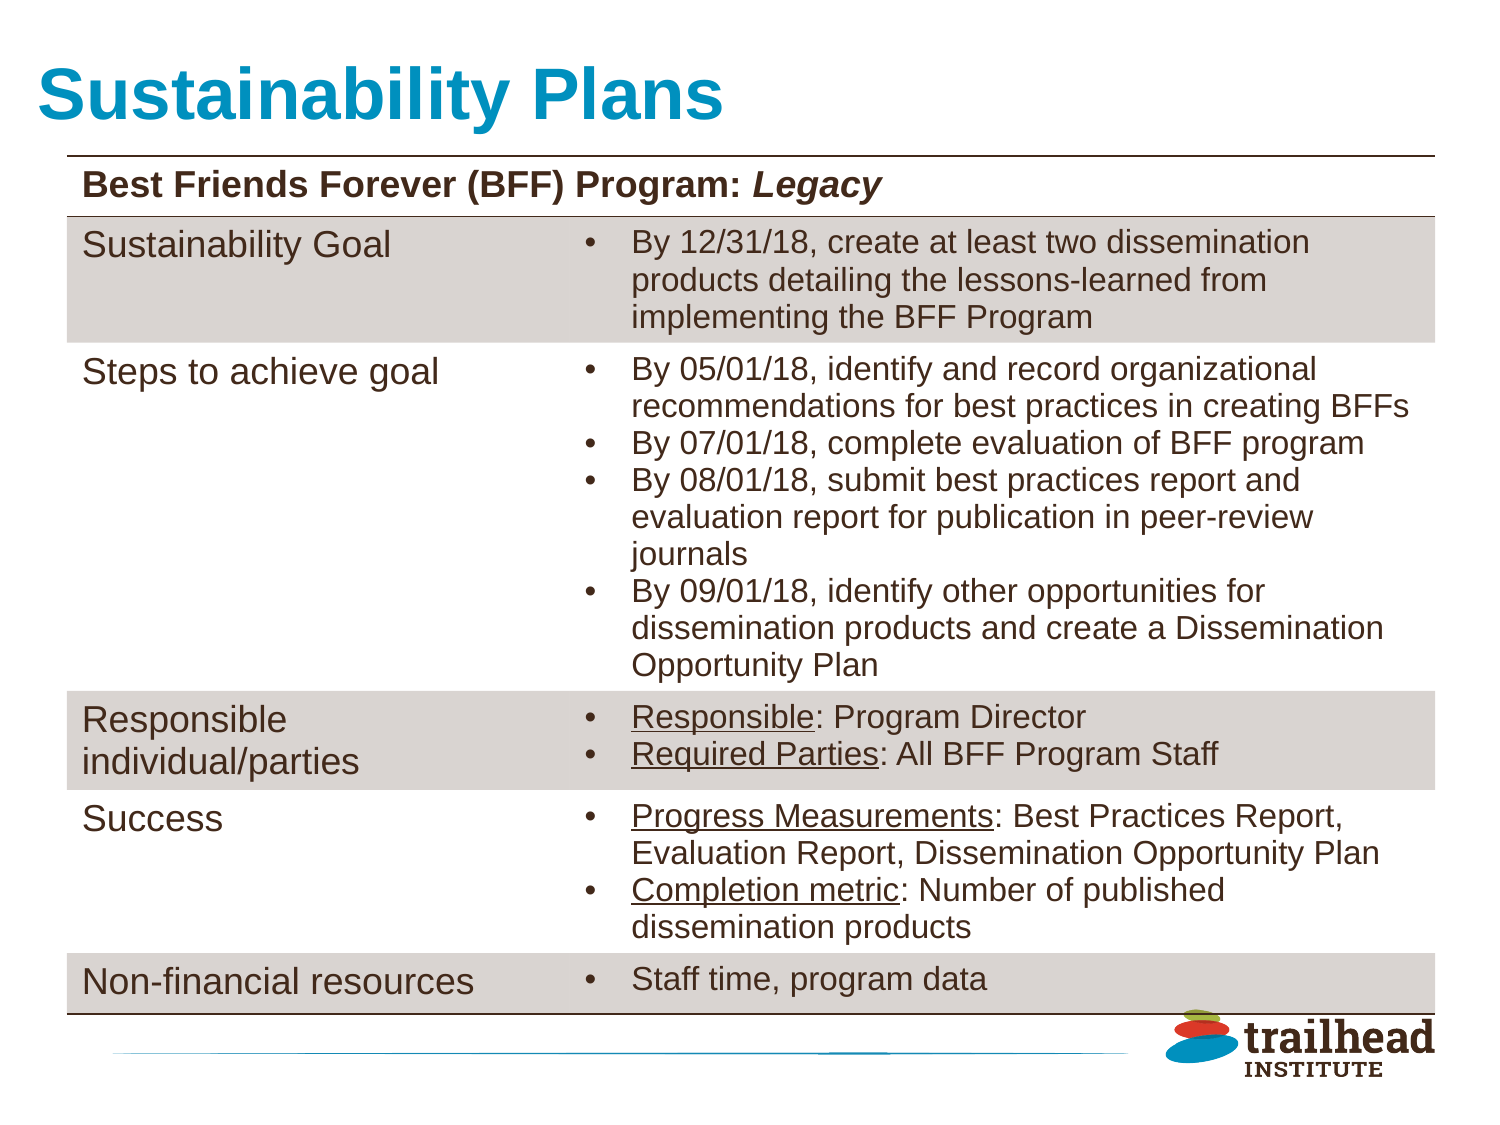

# Sustainability Plans
| Best Friends Forever (BFF) Program: Legacy |  |
| --- | --- |
| Sustainability Goal | By 12/31/18, create at least two dissemination products detailing the lessons-learned from implementing the BFF Program |
| Steps to achieve goal | By 05/01/18, identify and record organizational recommendations for best practices in creating BFFs By 07/01/18, complete evaluation of BFF program By 08/01/18, submit best practices report and evaluation report for publication in peer-review journals By 09/01/18, identify other opportunities for dissemination products and create a Dissemination Opportunity Plan |
| Responsible individual/parties | Responsible: Program Director Required Parties: All BFF Program Staff |
| Success | Progress Measurements: Best Practices Report, Evaluation Report, Dissemination Opportunity Plan Completion metric: Number of published dissemination products |
| Non-financial resources | Staff time, program data |